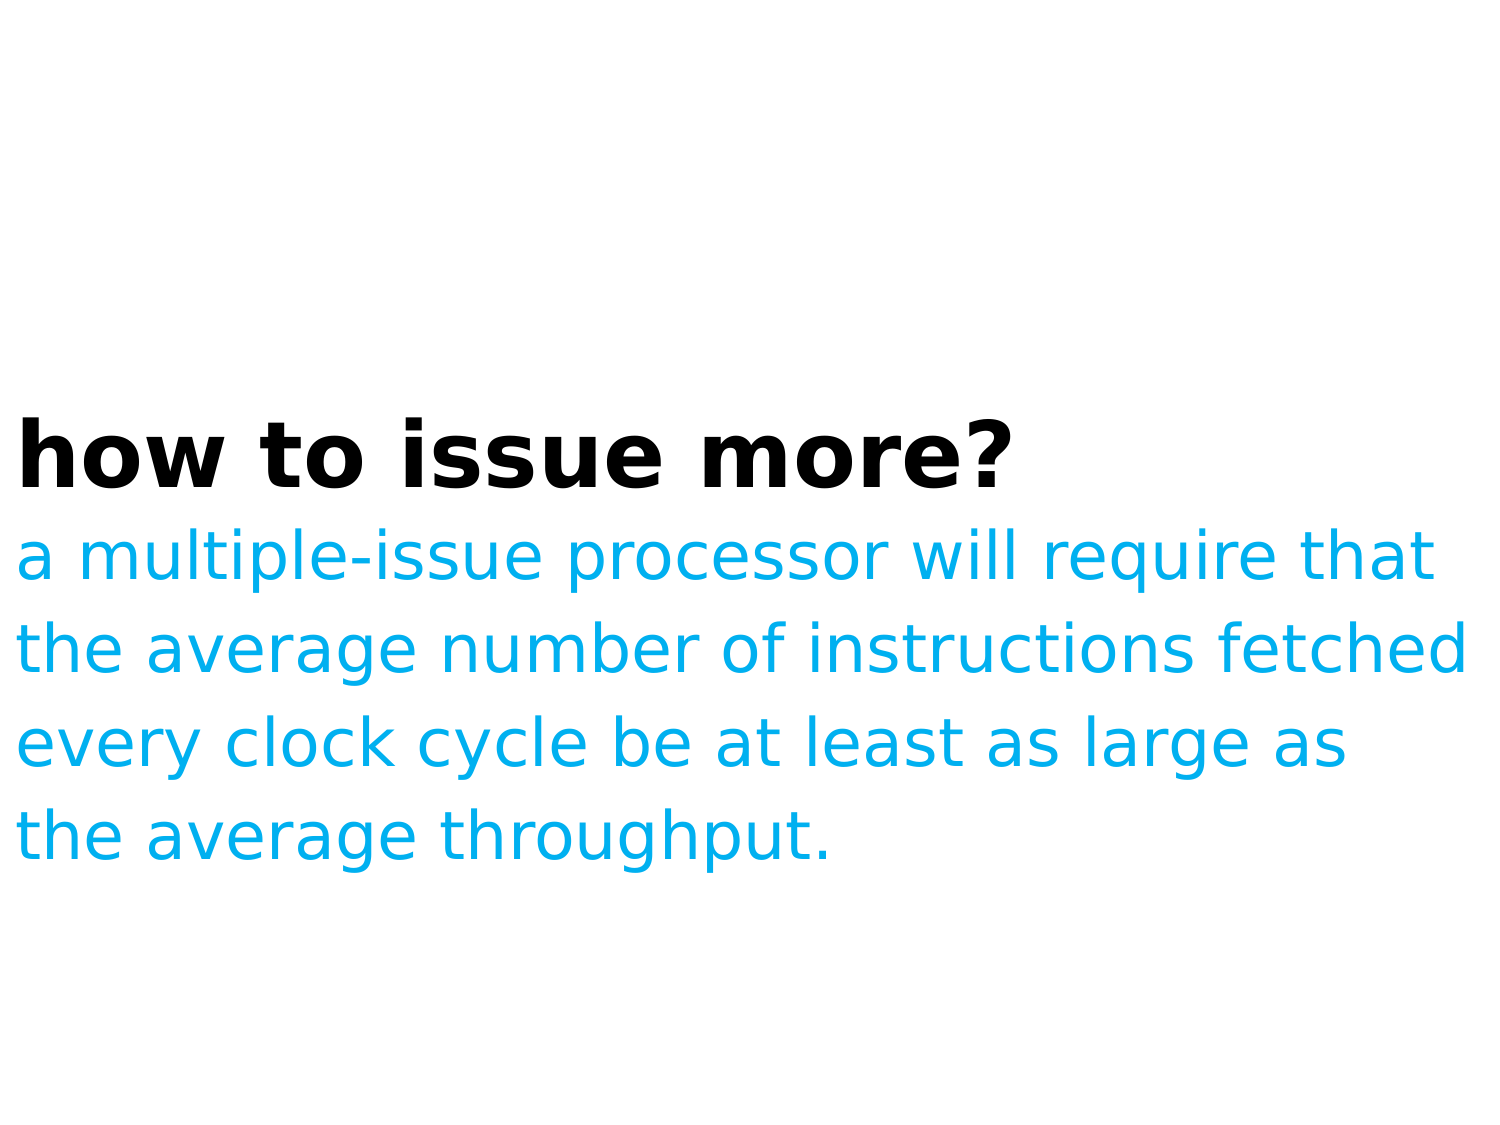

# how to issue more?

a multiple-issue processor will require that
the average number of instructions fetched
every clock cycle be at least as large as
the average throughput.